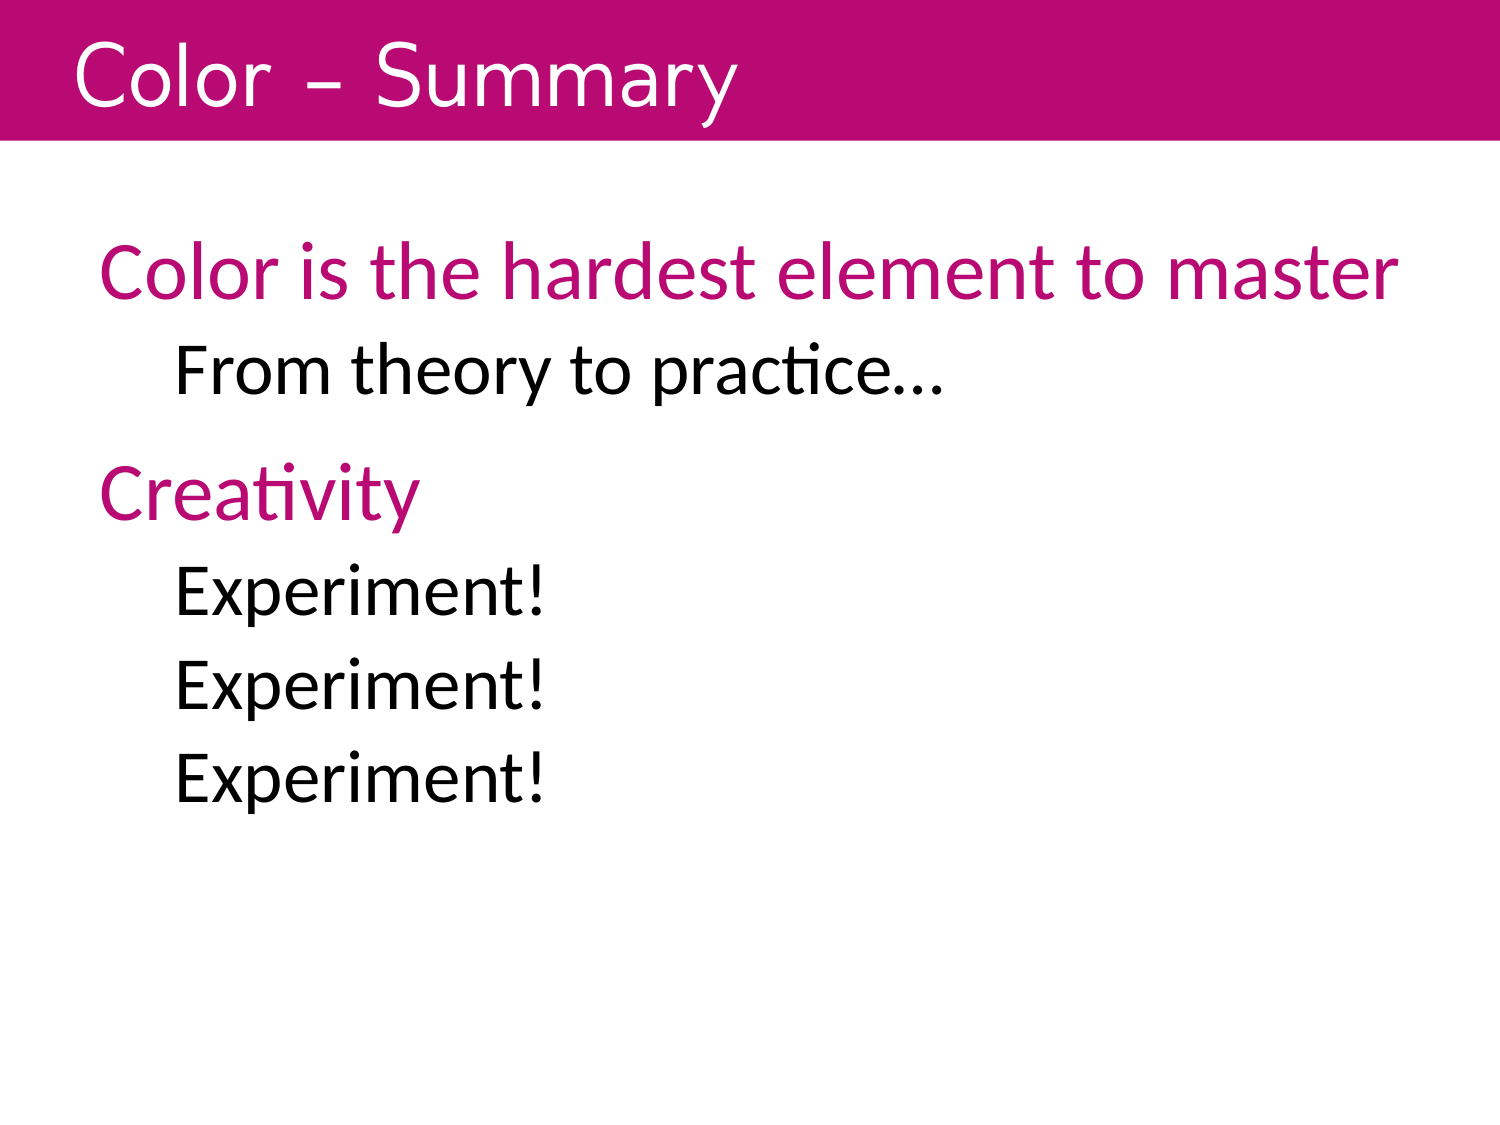

# Color – Summary
Color is the hardest element to master
From theory to practice…
Creativity
Experiment!
Experiment!
Experiment!